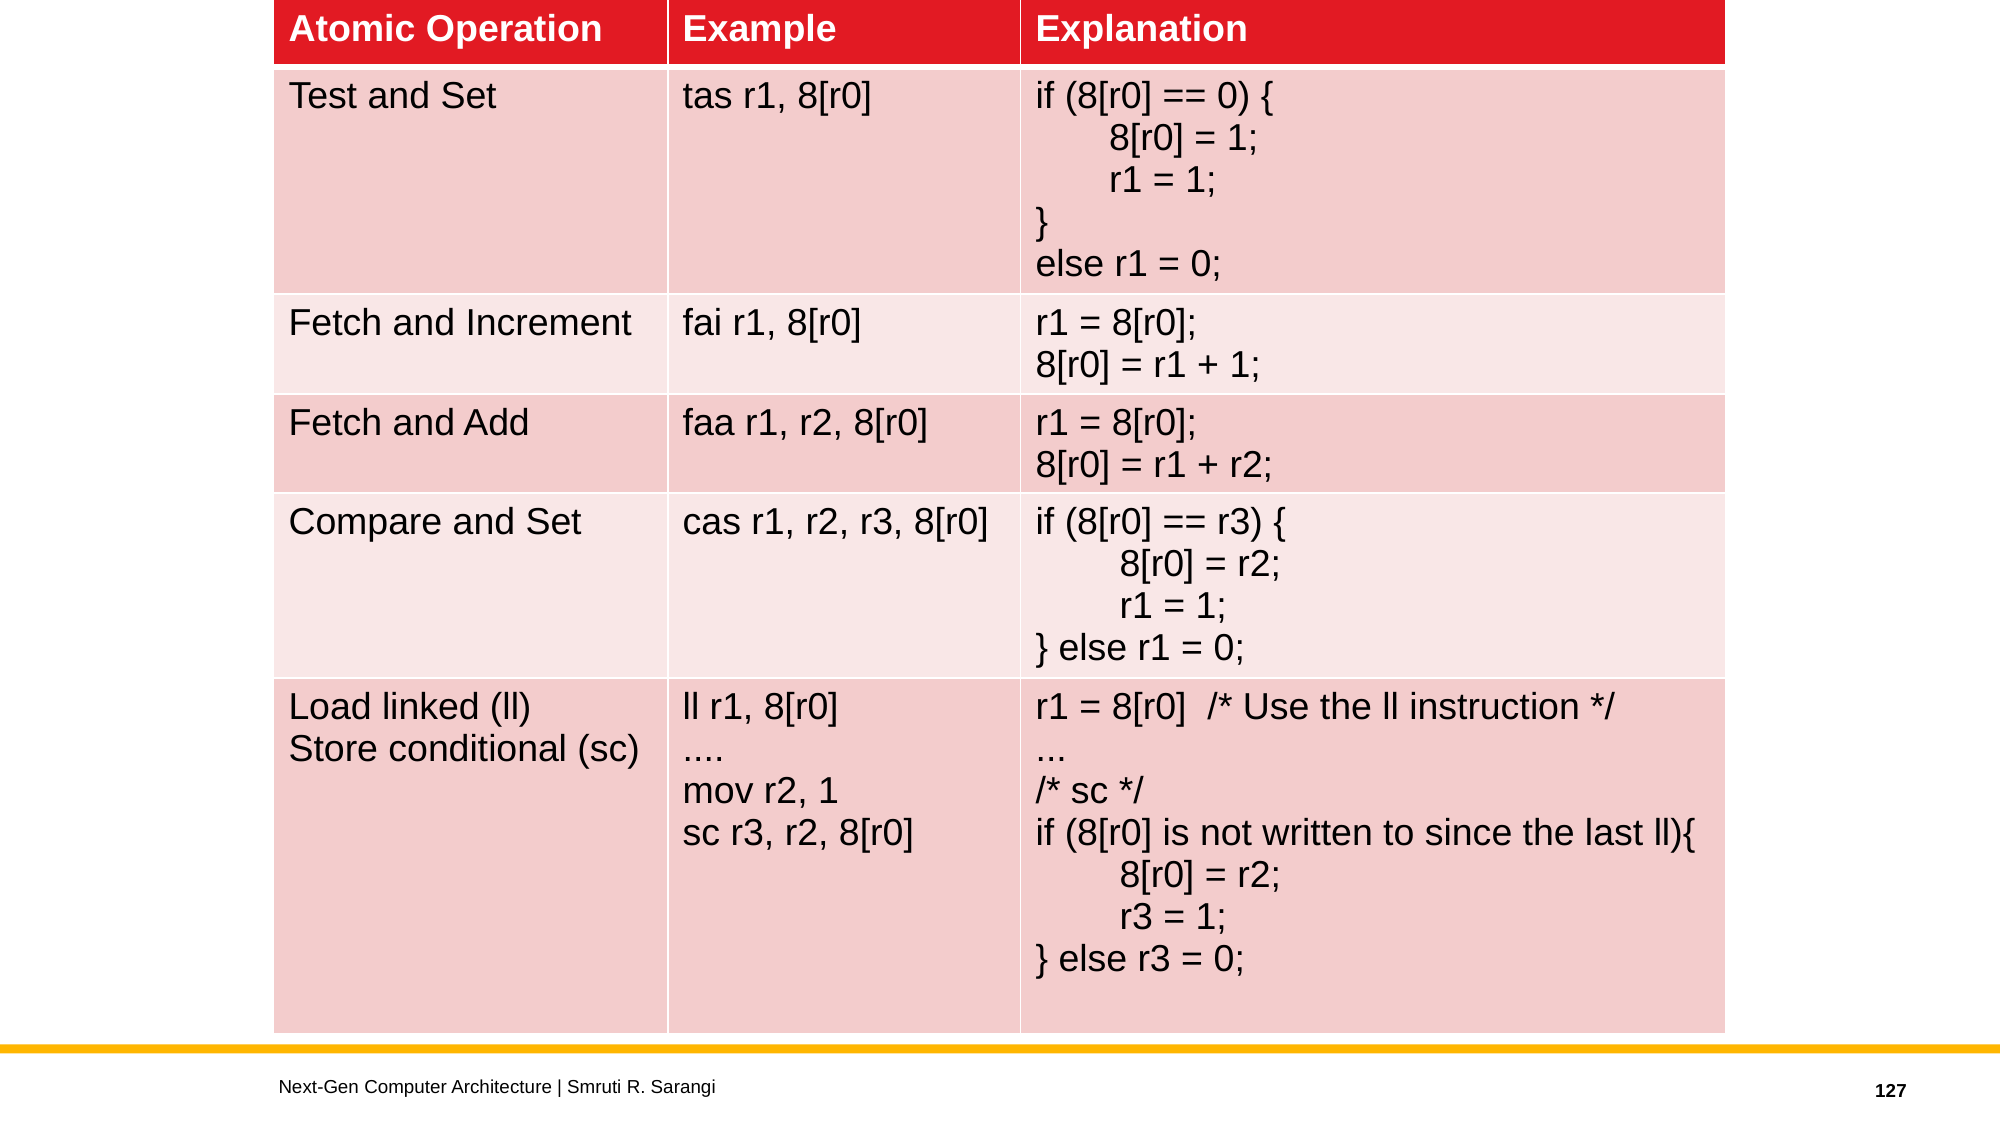

| Atomic Operation | Example | Explanation |
| --- | --- | --- |
| Test and Set | tas r1, 8[r0] | if (8[r0] == 0) { 8[r0] = 1; r1 = 1; } else r1 = 0; |
| Fetch and Increment | fai r1, 8[r0] | r1 = 8[r0]; 8[r0] = r1 + 1; |
| Fetch and Add | faa r1, r2, 8[r0] | r1 = 8[r0]; 8[r0] = r1 + r2; |
| Compare and Set | cas r1, r2, r3, 8[r0] | if (8[r0] == r3) { 8[r0] = r2; r1 = 1; } else r1 = 0; |
| Load linked (ll) Store conditional (sc) | ll r1, 8[r0] .... mov r2, 1 sc r3, r2, 8[r0] | r1 = 8[r0] /\* Use the ll instruction \*/ ... /\* sc \*/ if (8[r0] is not written to since the last ll){ 8[r0] = r2; r3 = 1; } else r3 = 0; |
#
Next-Gen Computer Architecture | Smruti R. Sarangi
127